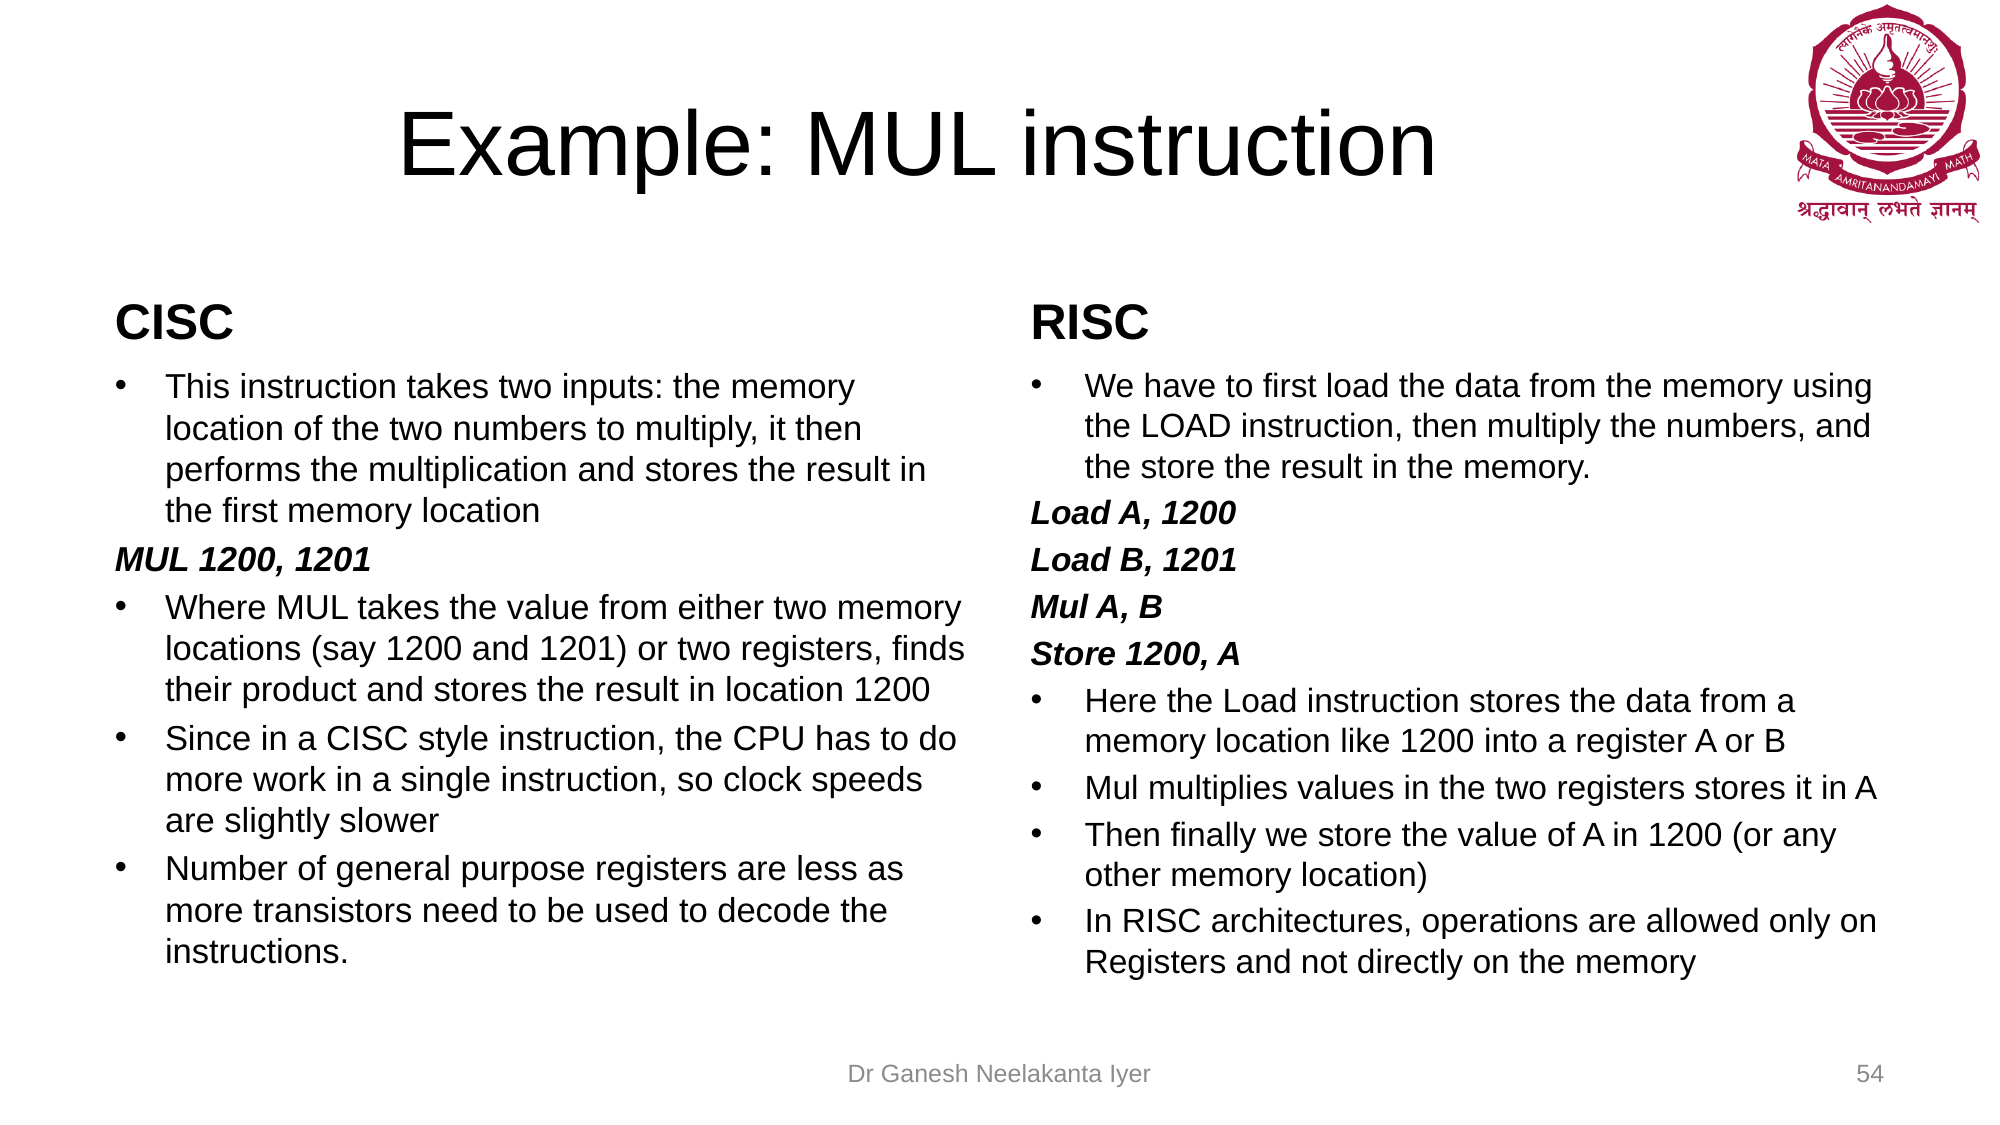

# Example: MUL instruction
CISC
RISC
This instruction takes two inputs: the memory location of the two numbers to multiply, it then performs the multiplication and stores the result in the first memory location
MUL 1200, 1201
Where MUL takes the value from either two memory locations (say 1200 and 1201) or two registers, finds their product and stores the result in location 1200
Since in a CISC style instruction, the CPU has to do more work in a single instruction, so clock speeds are slightly slower
Number of general purpose registers are less as more transistors need to be used to decode the instructions.

We have to first load the data from the memory using the LOAD instruction, then multiply the numbers, and the store the result in the memory.
Load A, 1200
Load B, 1201
Mul A, B
Store 1200, A
Here the Load instruction stores the data from a memory location like 1200 into a register A or B
Mul multiplies values in the two registers stores it in A
Then finally we store the value of A in 1200 (or any other memory location)
In RISC architectures, operations are allowed only on Registers and not directly on the memory

Dr Ganesh Neelakanta Iyer
54